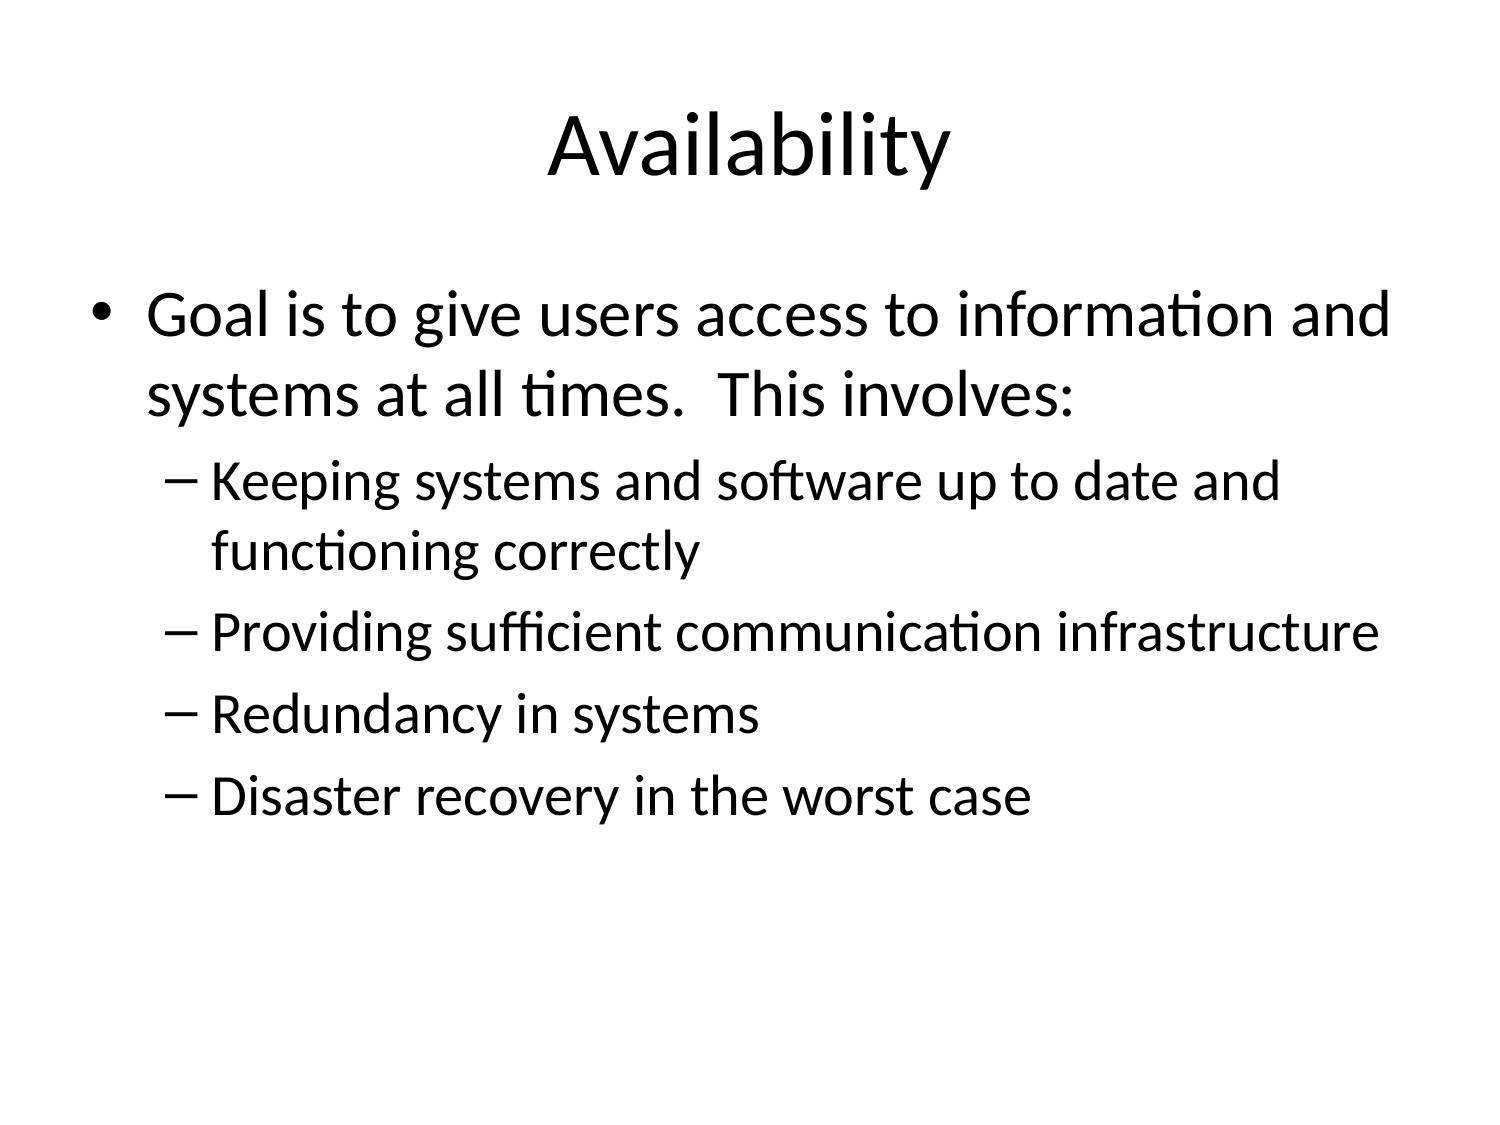

# Availability
Goal is to give users access to information and systems at all times.  This involves:
Keeping systems and software up to date and functioning correctly
Providing sufficient communication infrastructure
Redundancy in systems
Disaster recovery in the worst case